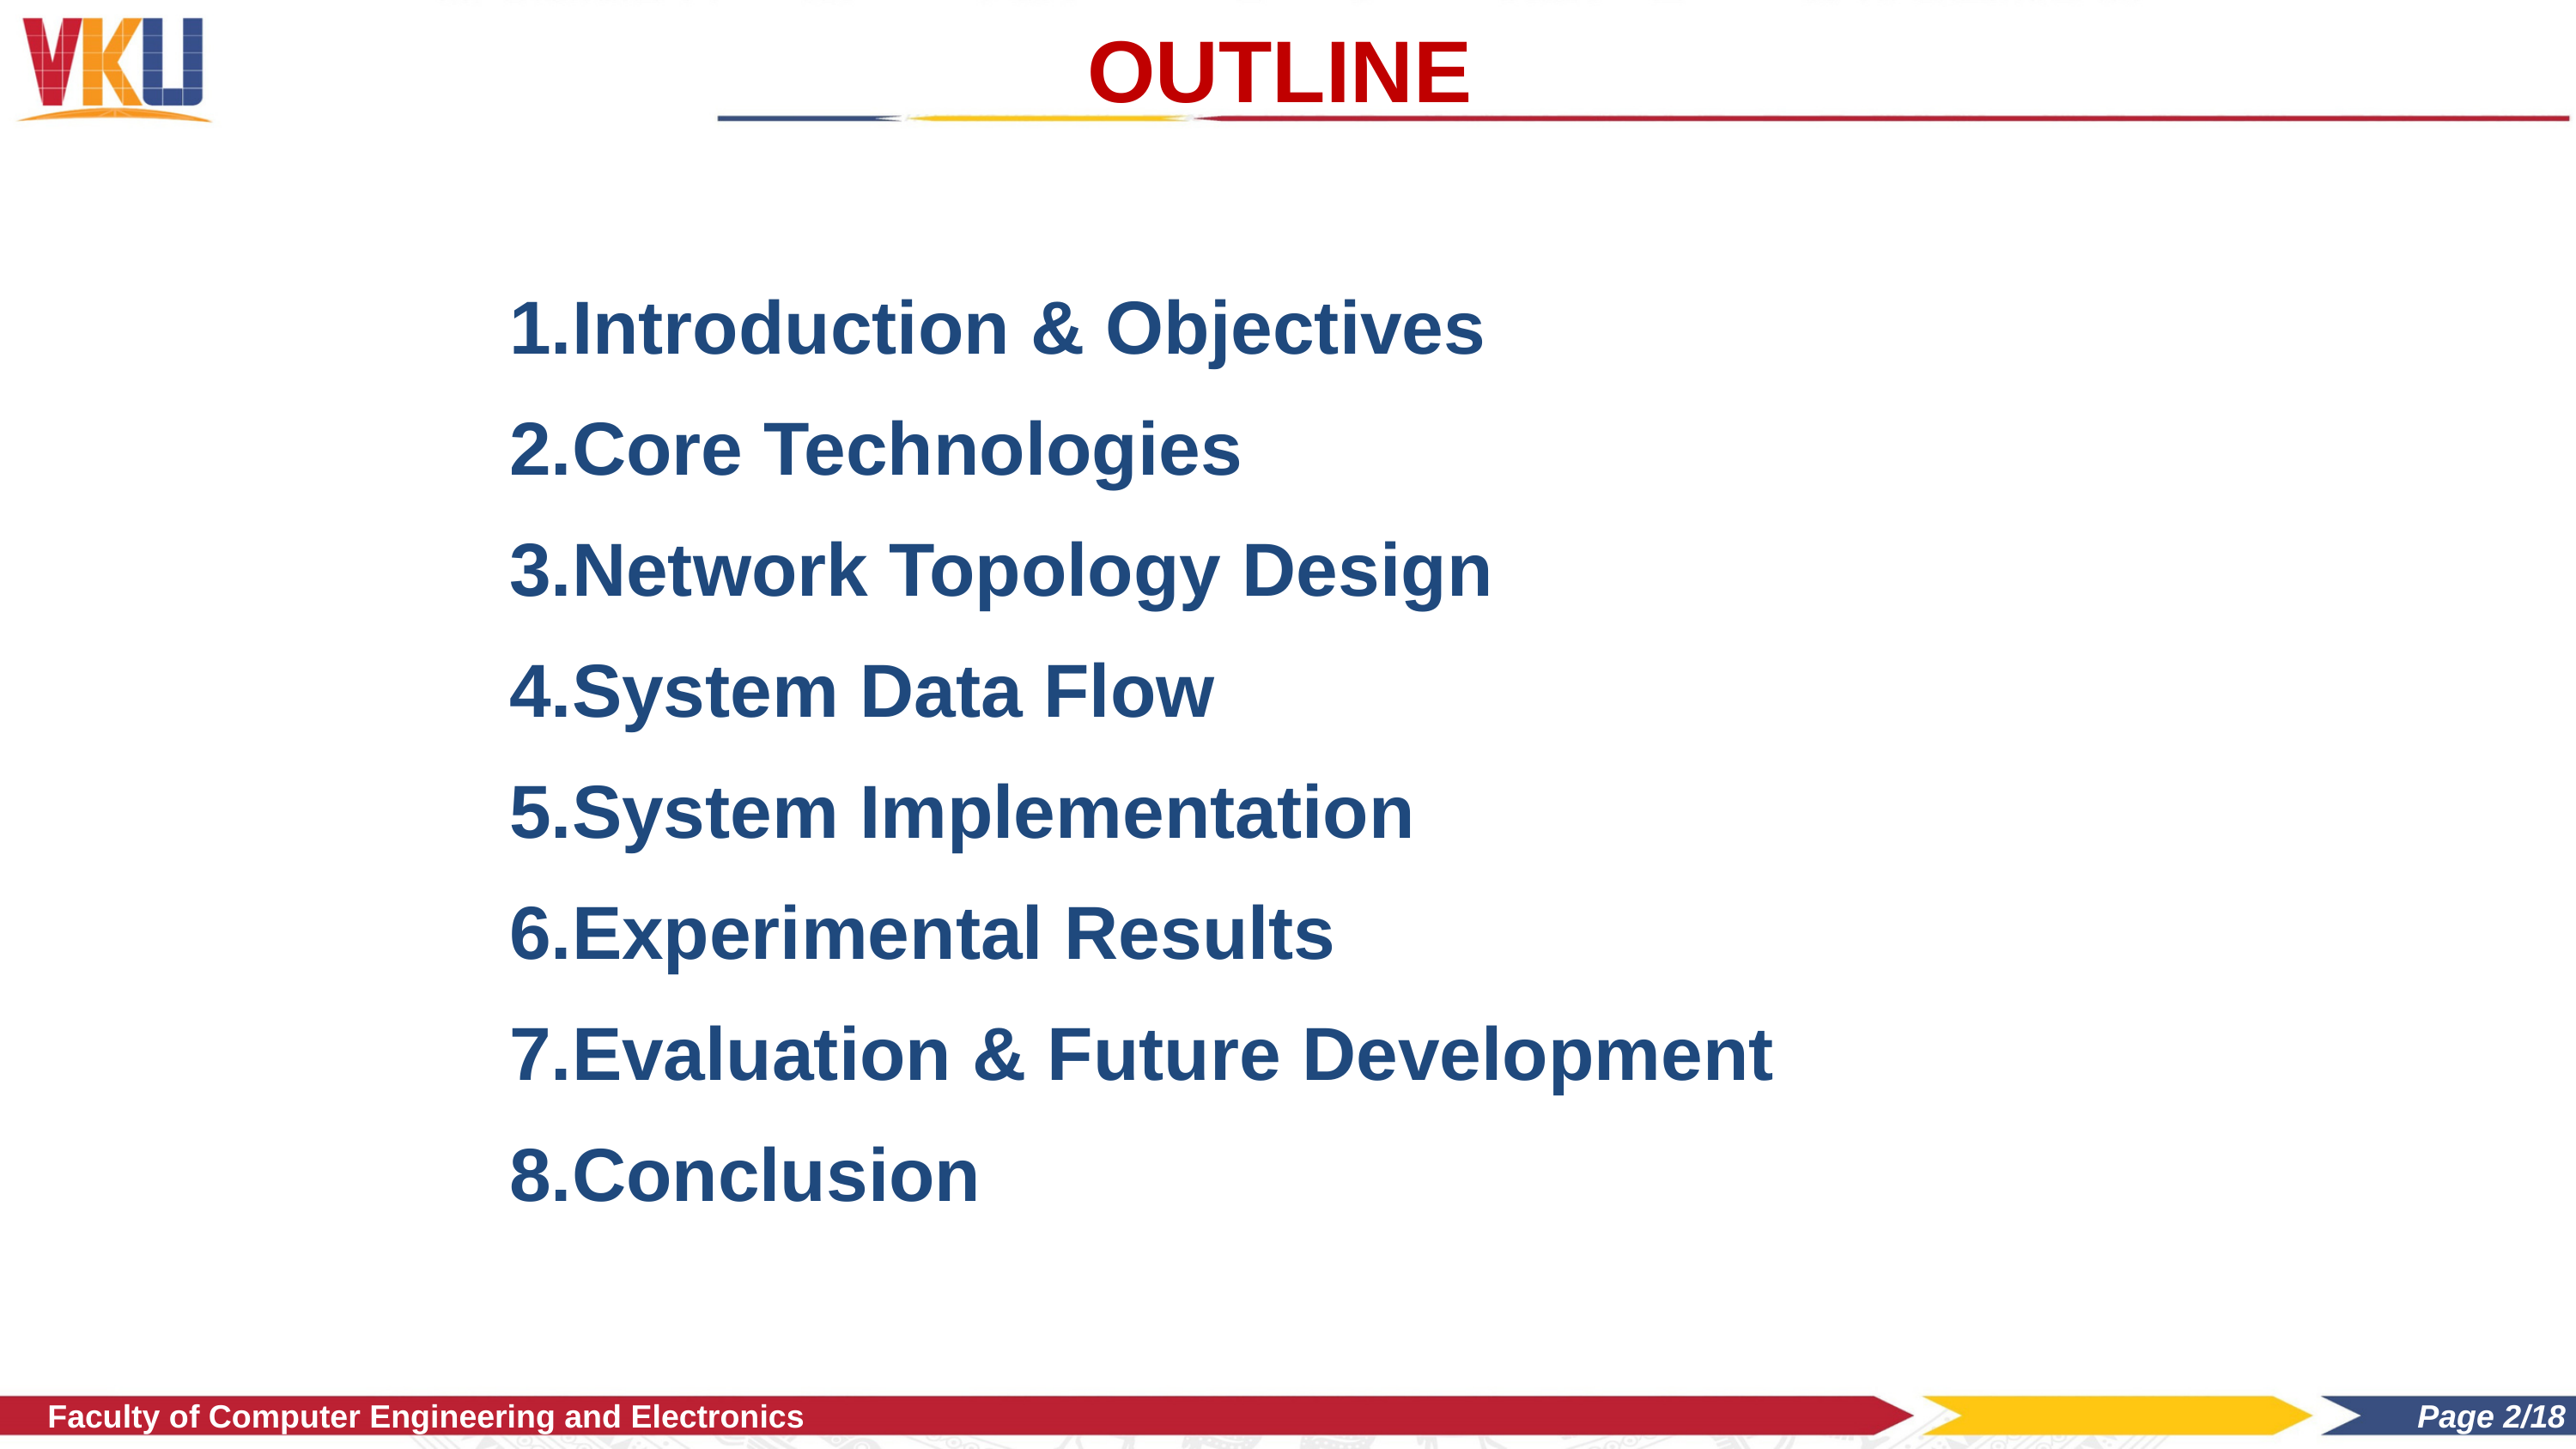

OUTLINE
Introduction & Objectives
Core Technologies
Network Topology Design
System Data Flow
System Implementation
Experimental Results
Evaluation & Future Development
Conclusion

Faculty of Computer Engineering and Electronics

Page 2/18